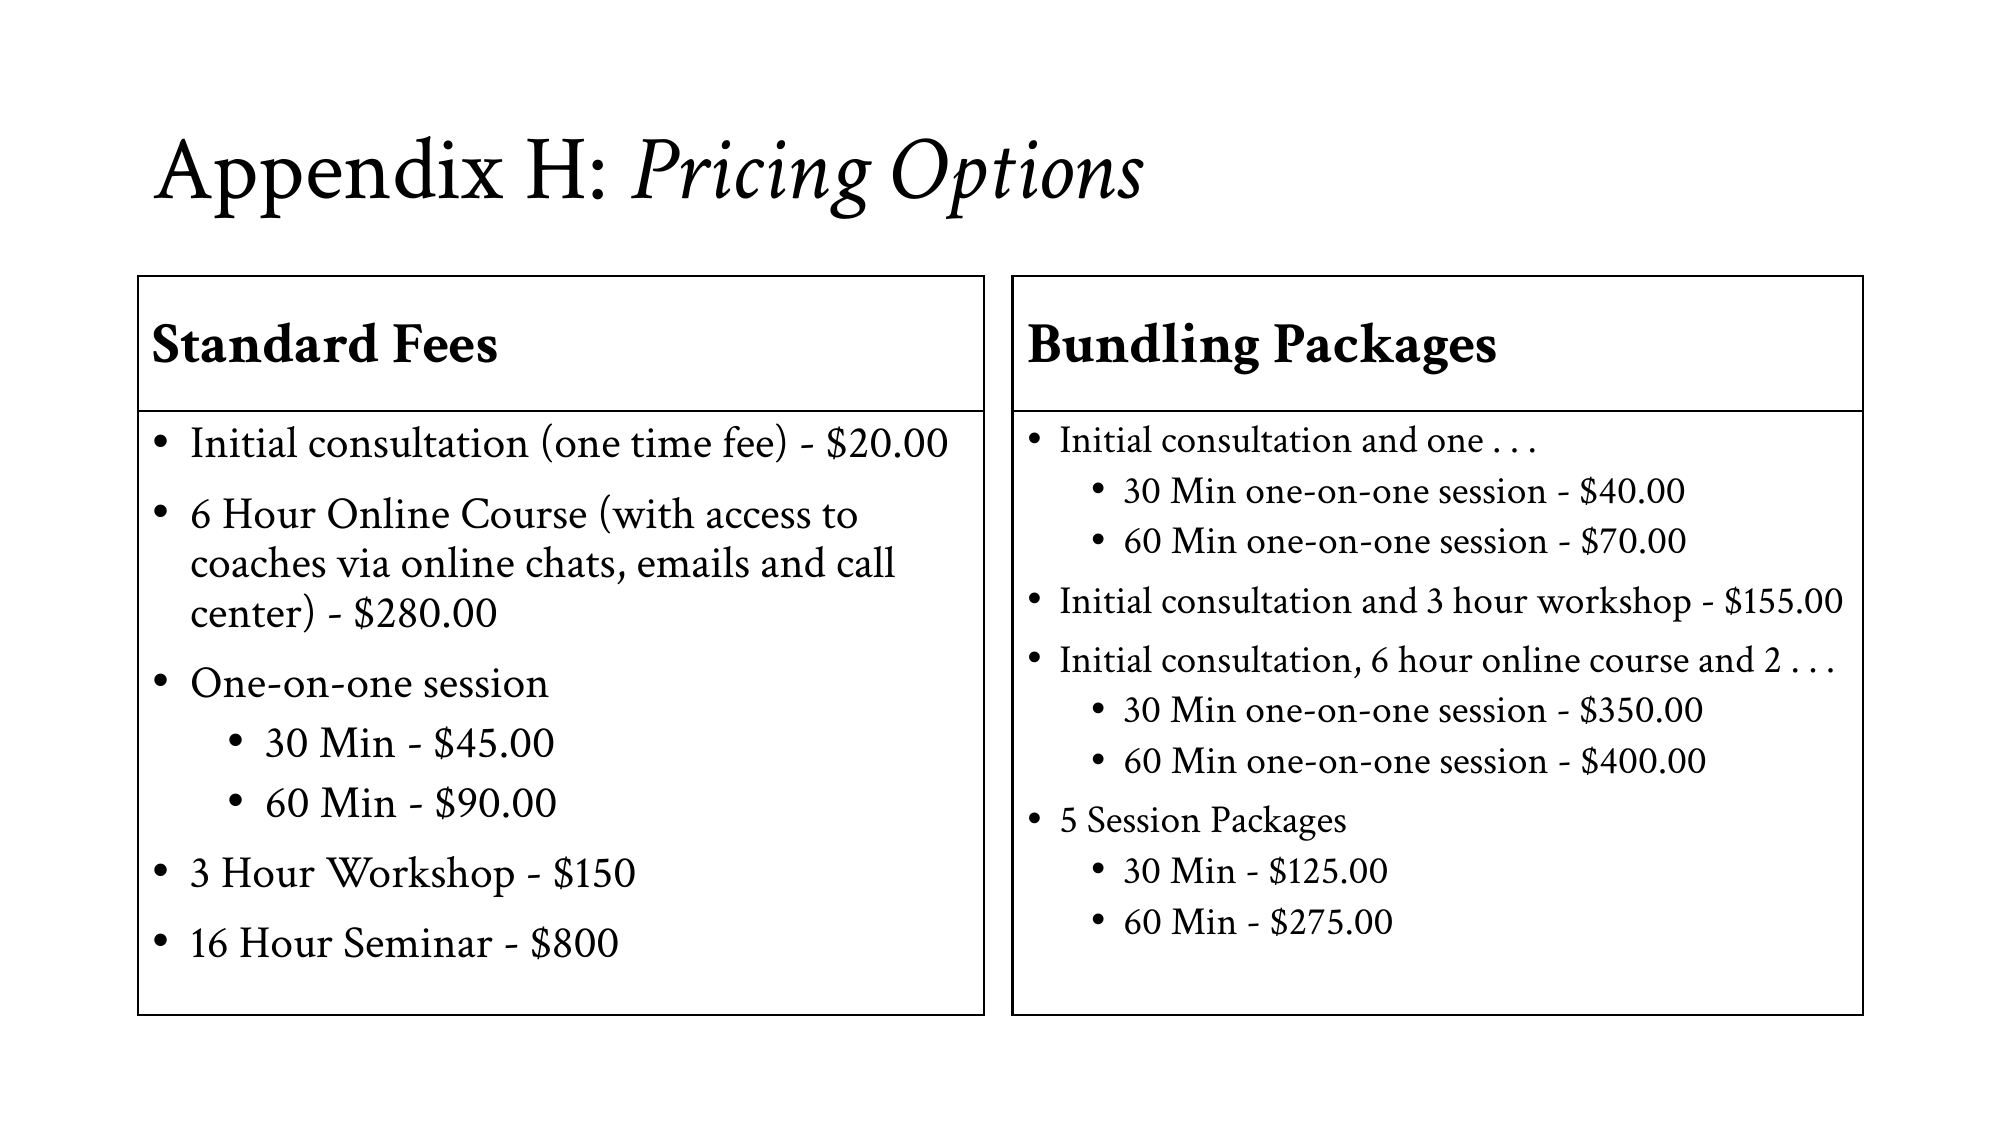

# Appendix H: Pricing Options
Standard Fees
Bundling Packages
Initial consultation (one time fee) - $20.00
6 Hour Online Course (with access to coaches via online chats, emails and call center) - $280.00
One-on-one session
30 Min - $45.00
60 Min - $90.00
3 Hour Workshop - $150
16 Hour Seminar - $800

Initial consultation and one . . .
30 Min one-on-one session - $40.00
60 Min one-on-one session - $70.00
Initial consultation and 3 hour workshop - $155.00
Initial consultation, 6 hour online course and 2 . . .
30 Min one-on-one session - $350.00
60 Min one-on-one session - $400.00
5 Session Packages
30 Min - $125.00
60 Min - $275.00